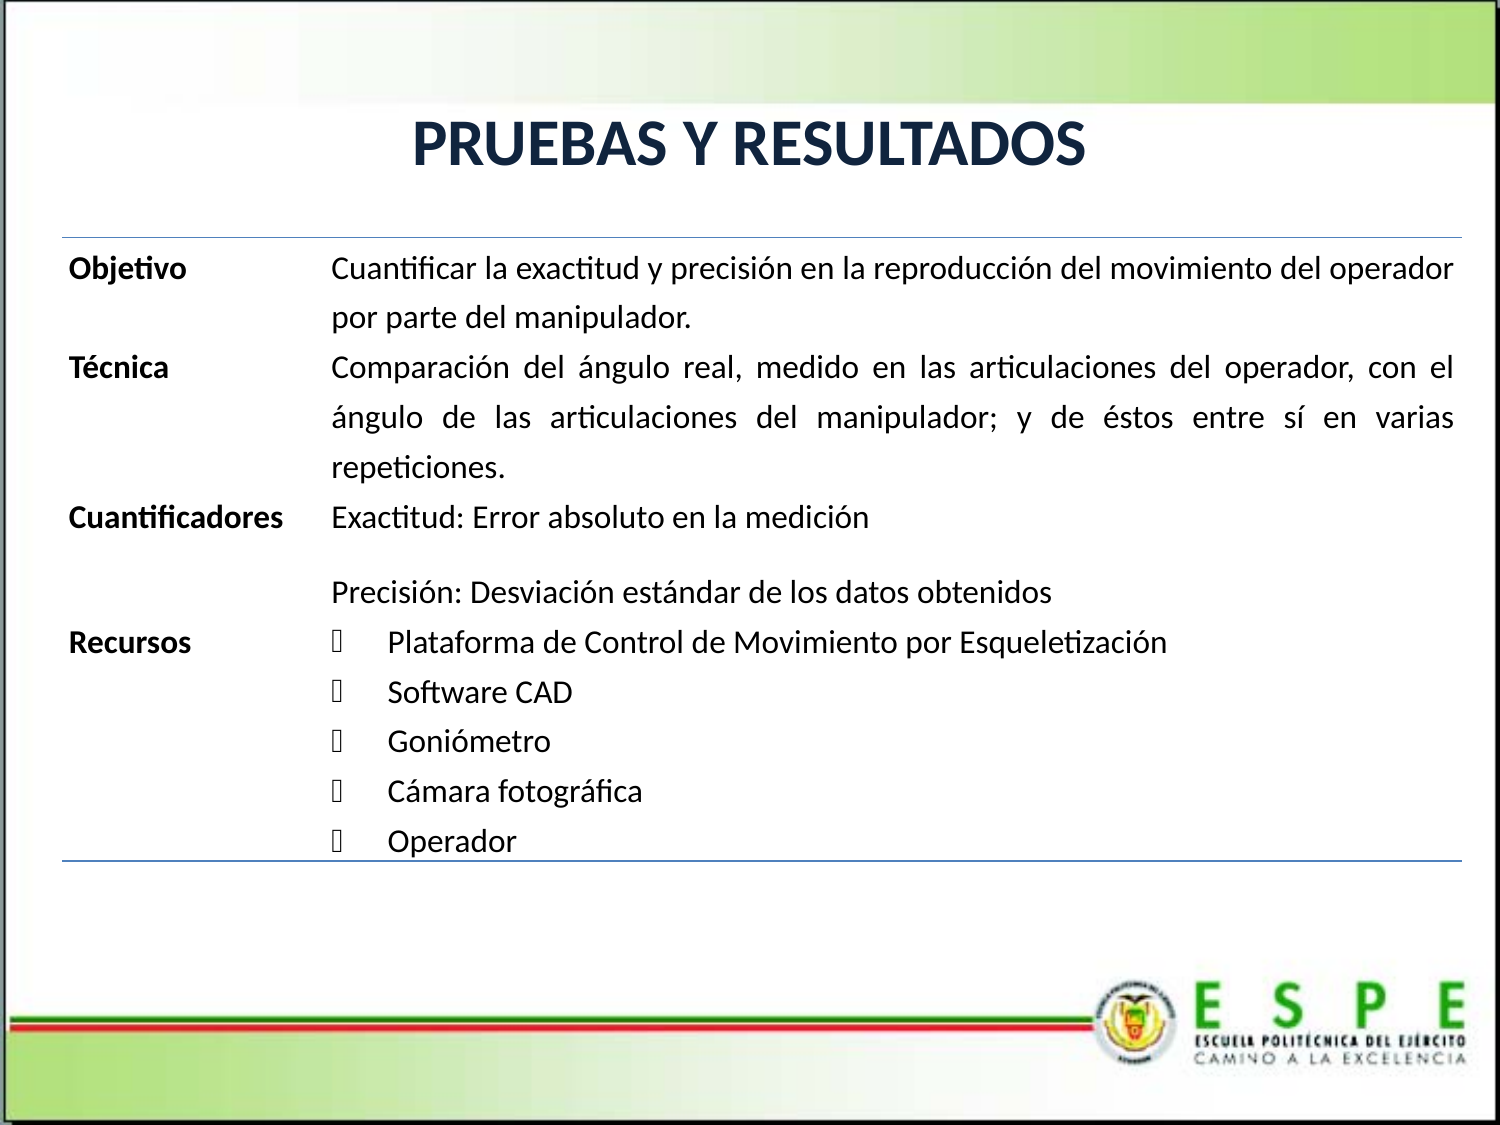

# PRUEBAS Y RESULTADOS
| Objetivo | Cuantificar la exactitud y precisión en la reproducción del movimiento del operador por parte del manipulador. |
| --- | --- |
| Técnica | Comparación del ángulo real, medido en las articulaciones del operador, con el ángulo de las articulaciones del manipulador; y de éstos entre sí en varias repeticiones. |
| Cuantificadores | Exactitud: Error absoluto en la medición Precisión: Desviación estándar de los datos obtenidos |
| Recursos | Plataforma de Control de Movimiento por Esqueletización Software CAD Goniómetro Cámara fotográfica Operador |